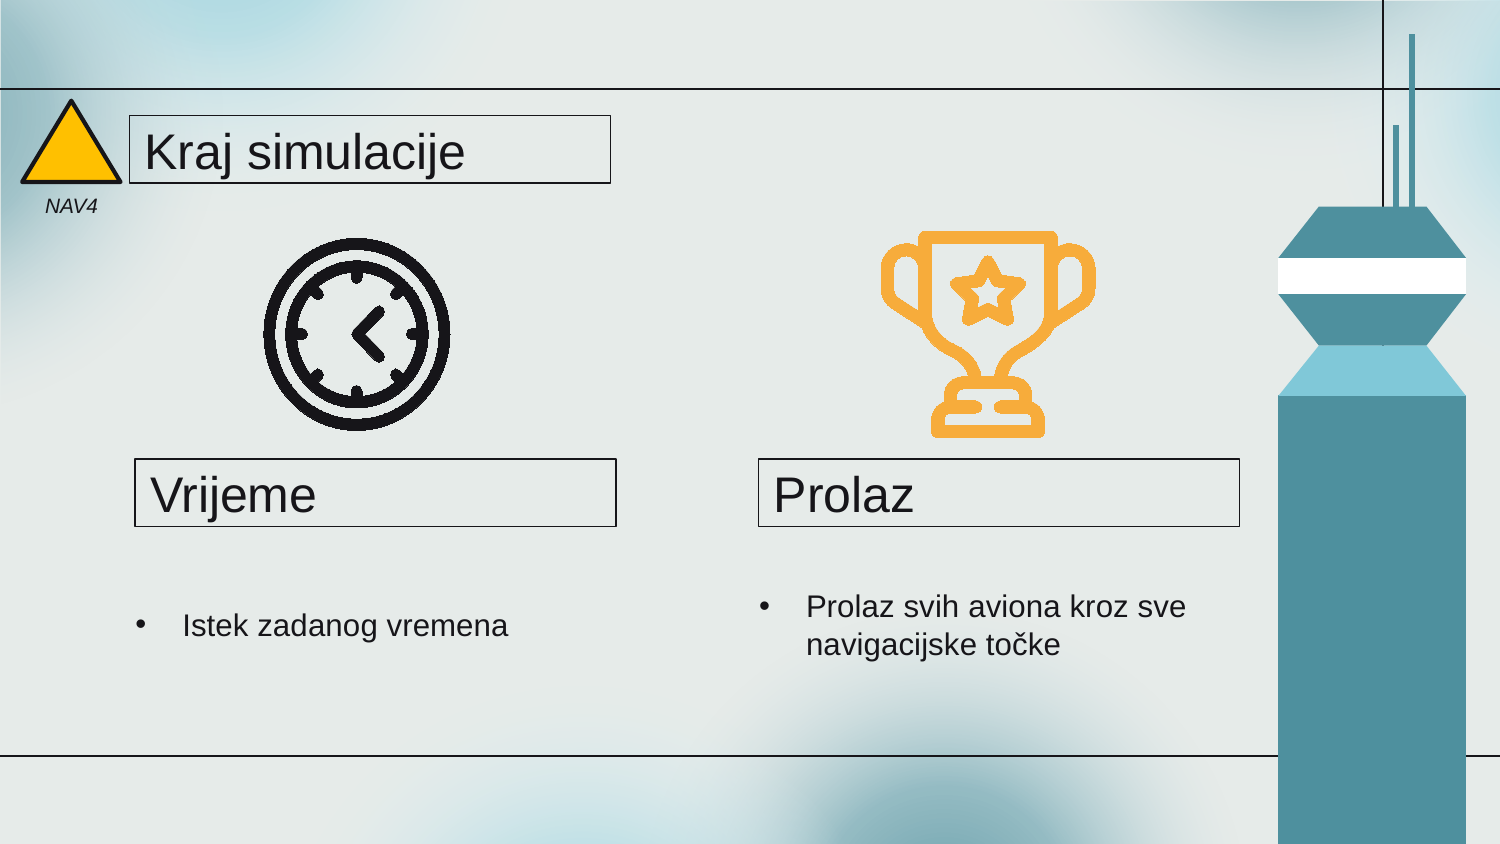

NAV4
Kraj simulacije

# Vrijeme
Prolaz
Istek zadanog vremena
Prolaz svih aviona kroz sve navigacijske točke